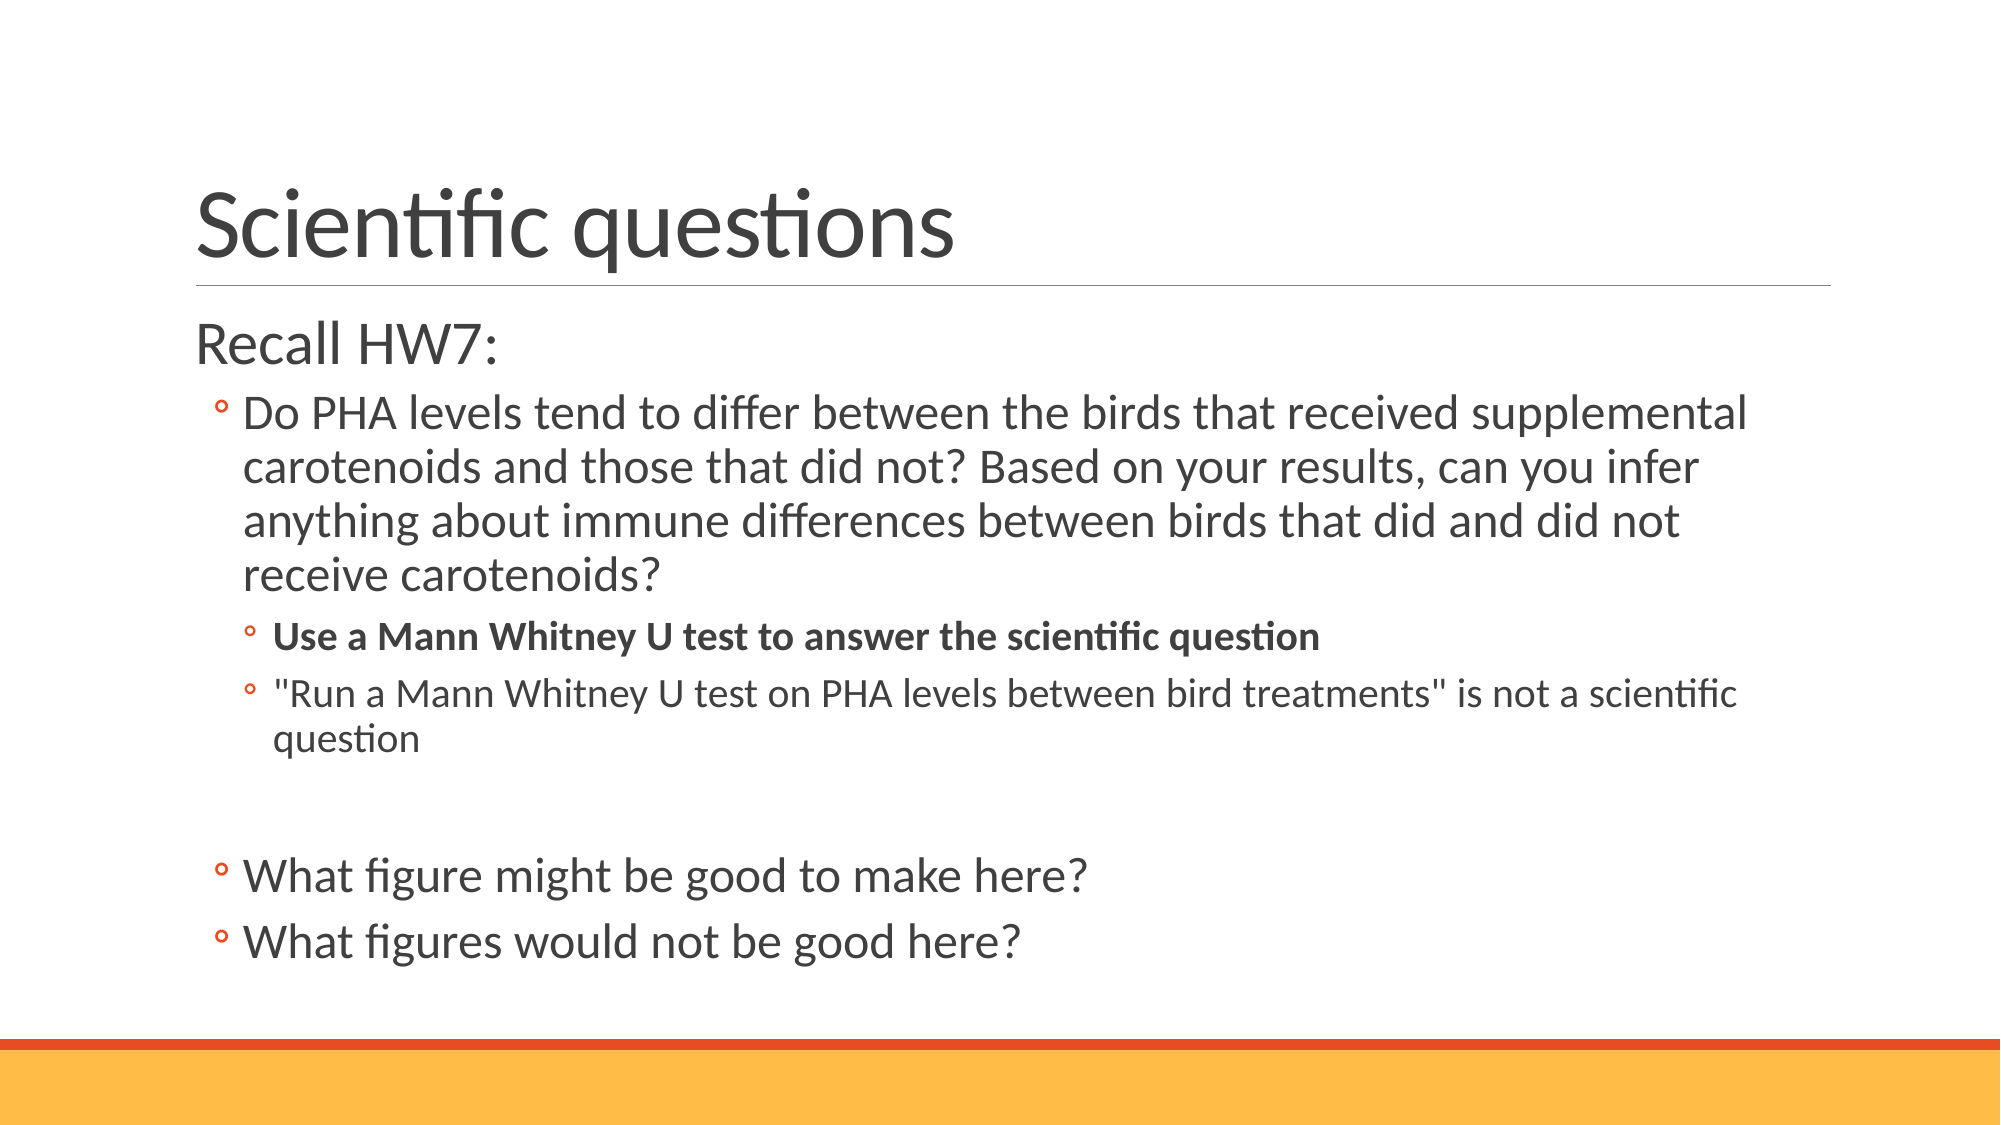

# Scientific questions
Recall HW7:
Do PHA levels tend to differ between the birds that received supplemental carotenoids and those that did not? Based on your results, can you infer anything about immune differences between birds that did and did not receive carotenoids?
Use a Mann Whitney U test to answer the scientific question
"Run a Mann Whitney U test on PHA levels between bird treatments" is not a scientific question

What figure might be good to make here?
What figures would not be good here?